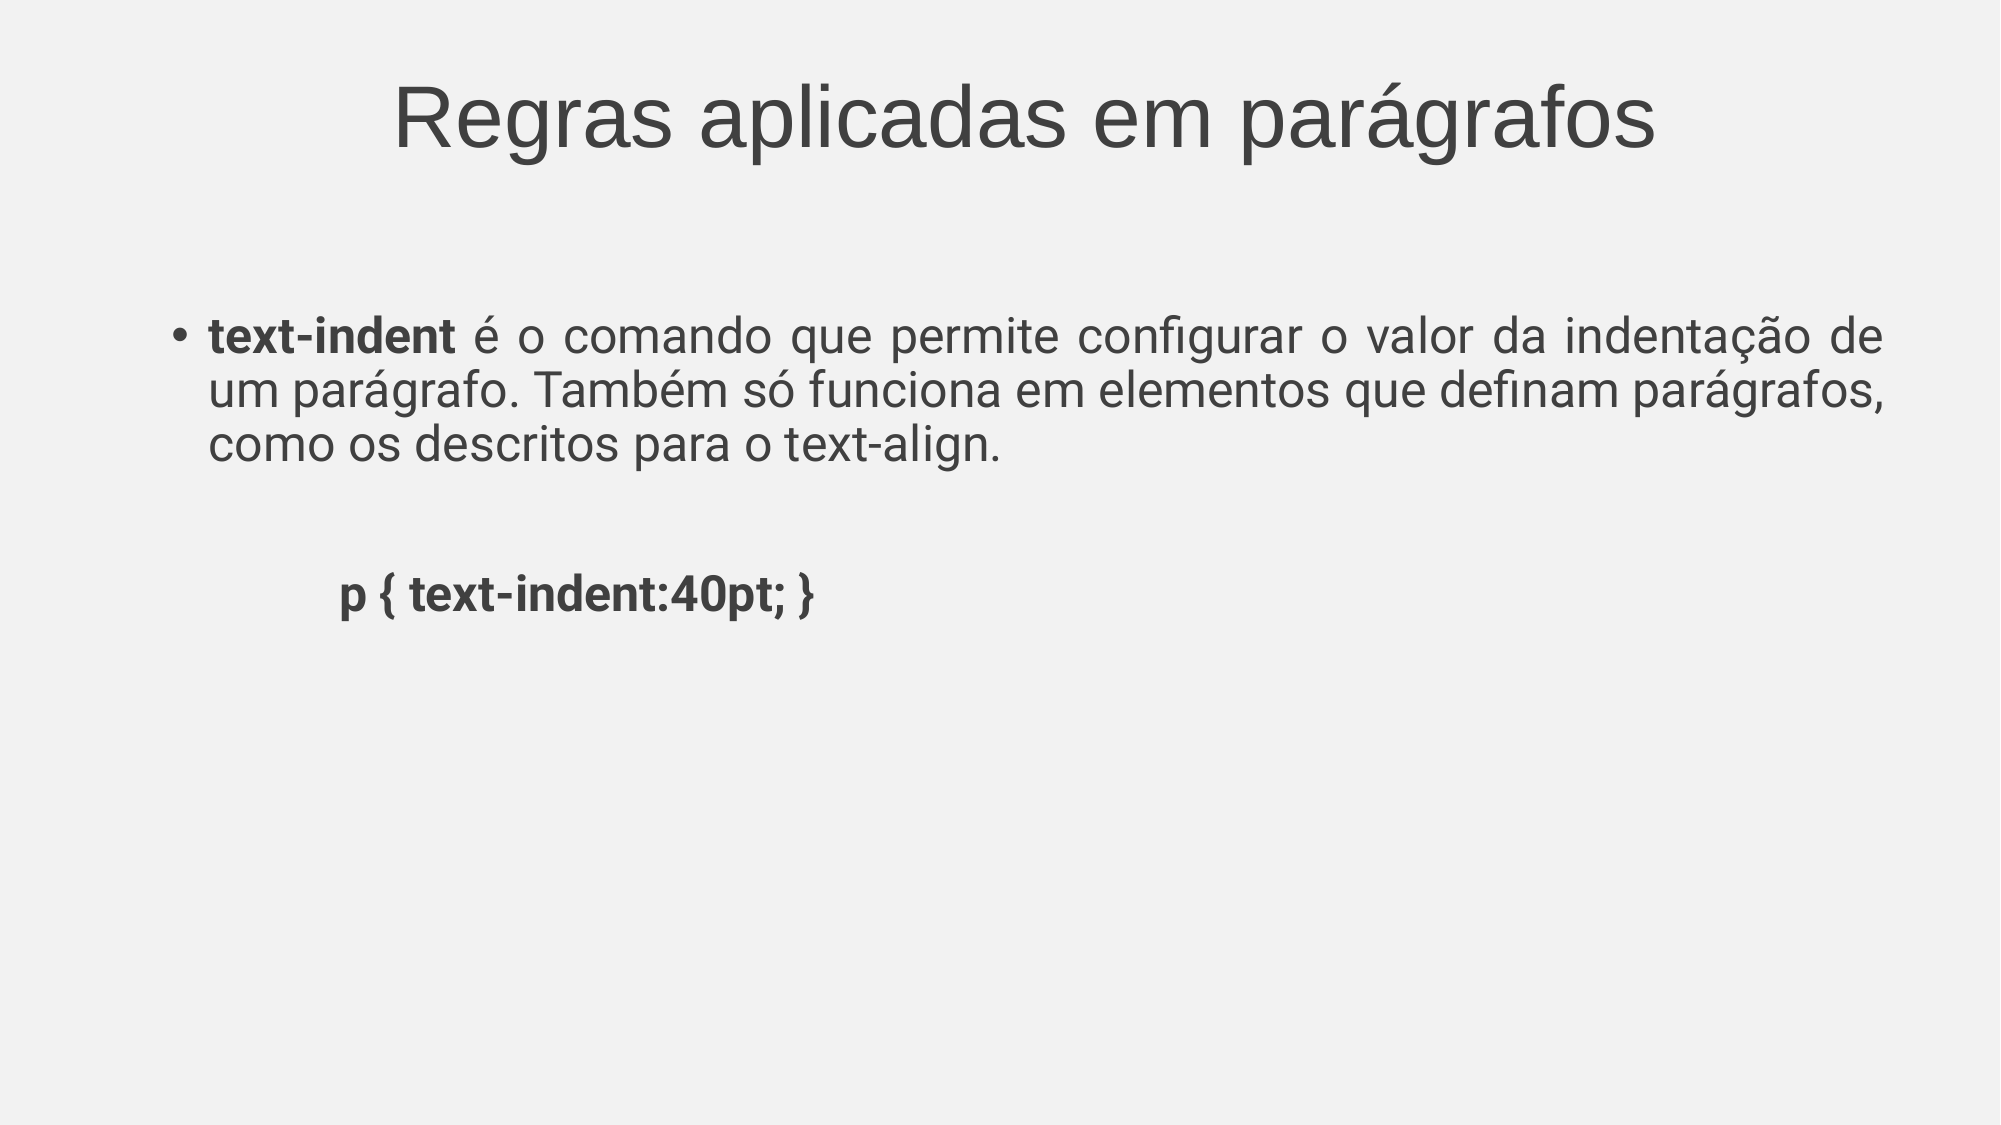

# Regras aplicadas em parágrafos
text-indent é o comando que permite configurar o valor da indentação de um parágrafo. Também só funciona em elementos que definam parágrafos, como os descritos para o text-align.

	p { text-indent:40pt; }